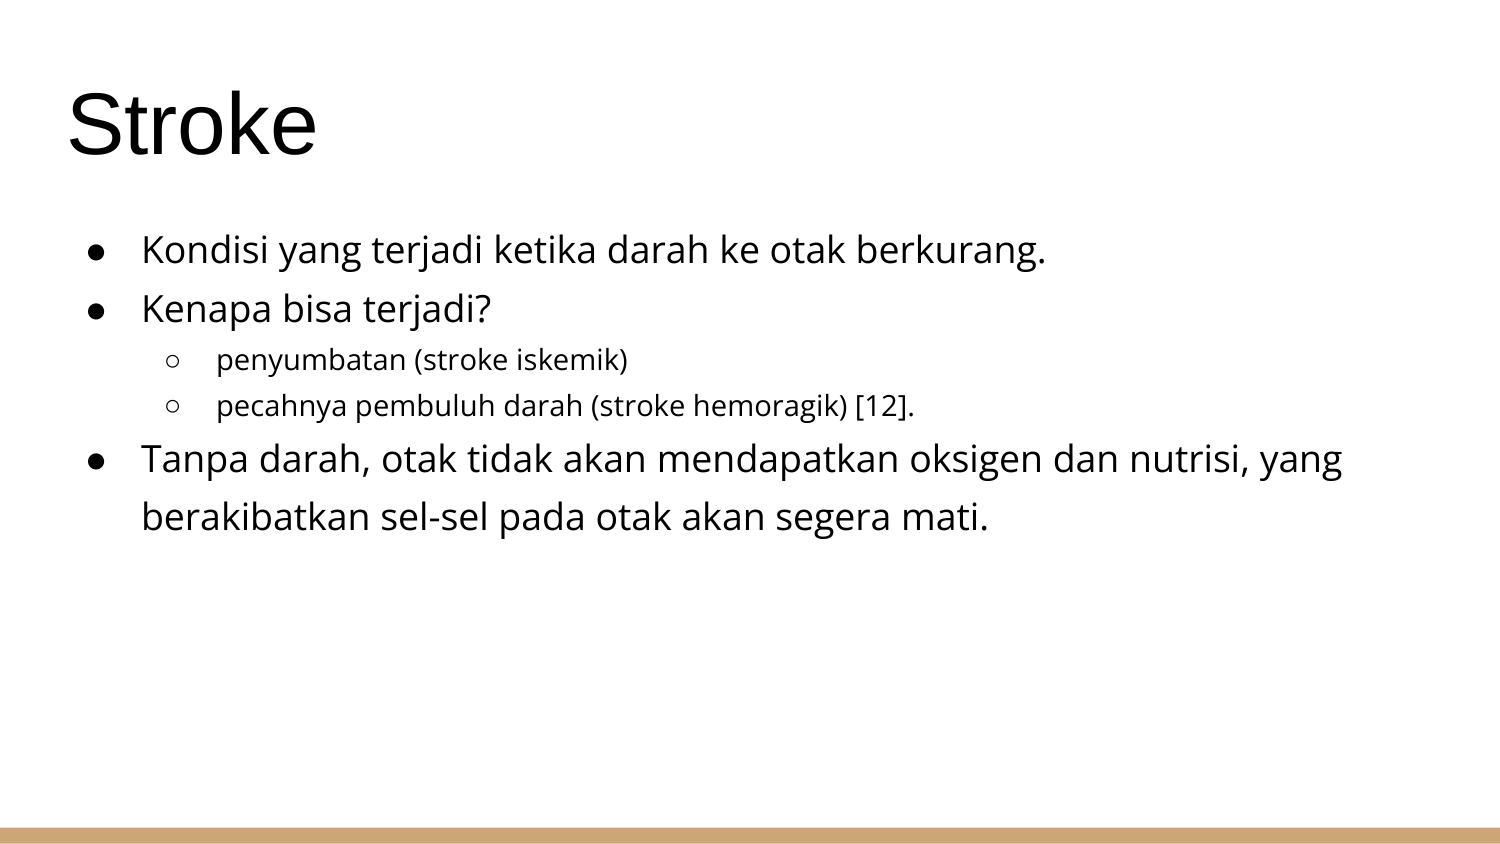

# Stroke
Kondisi yang terjadi ketika darah ke otak berkurang.
Kenapa bisa terjadi?
penyumbatan (stroke iskemik)
pecahnya pembuluh darah (stroke hemoragik) [12].
Tanpa darah, otak tidak akan mendapatkan oksigen dan nutrisi, yang berakibatkan sel-sel pada otak akan segera mati.